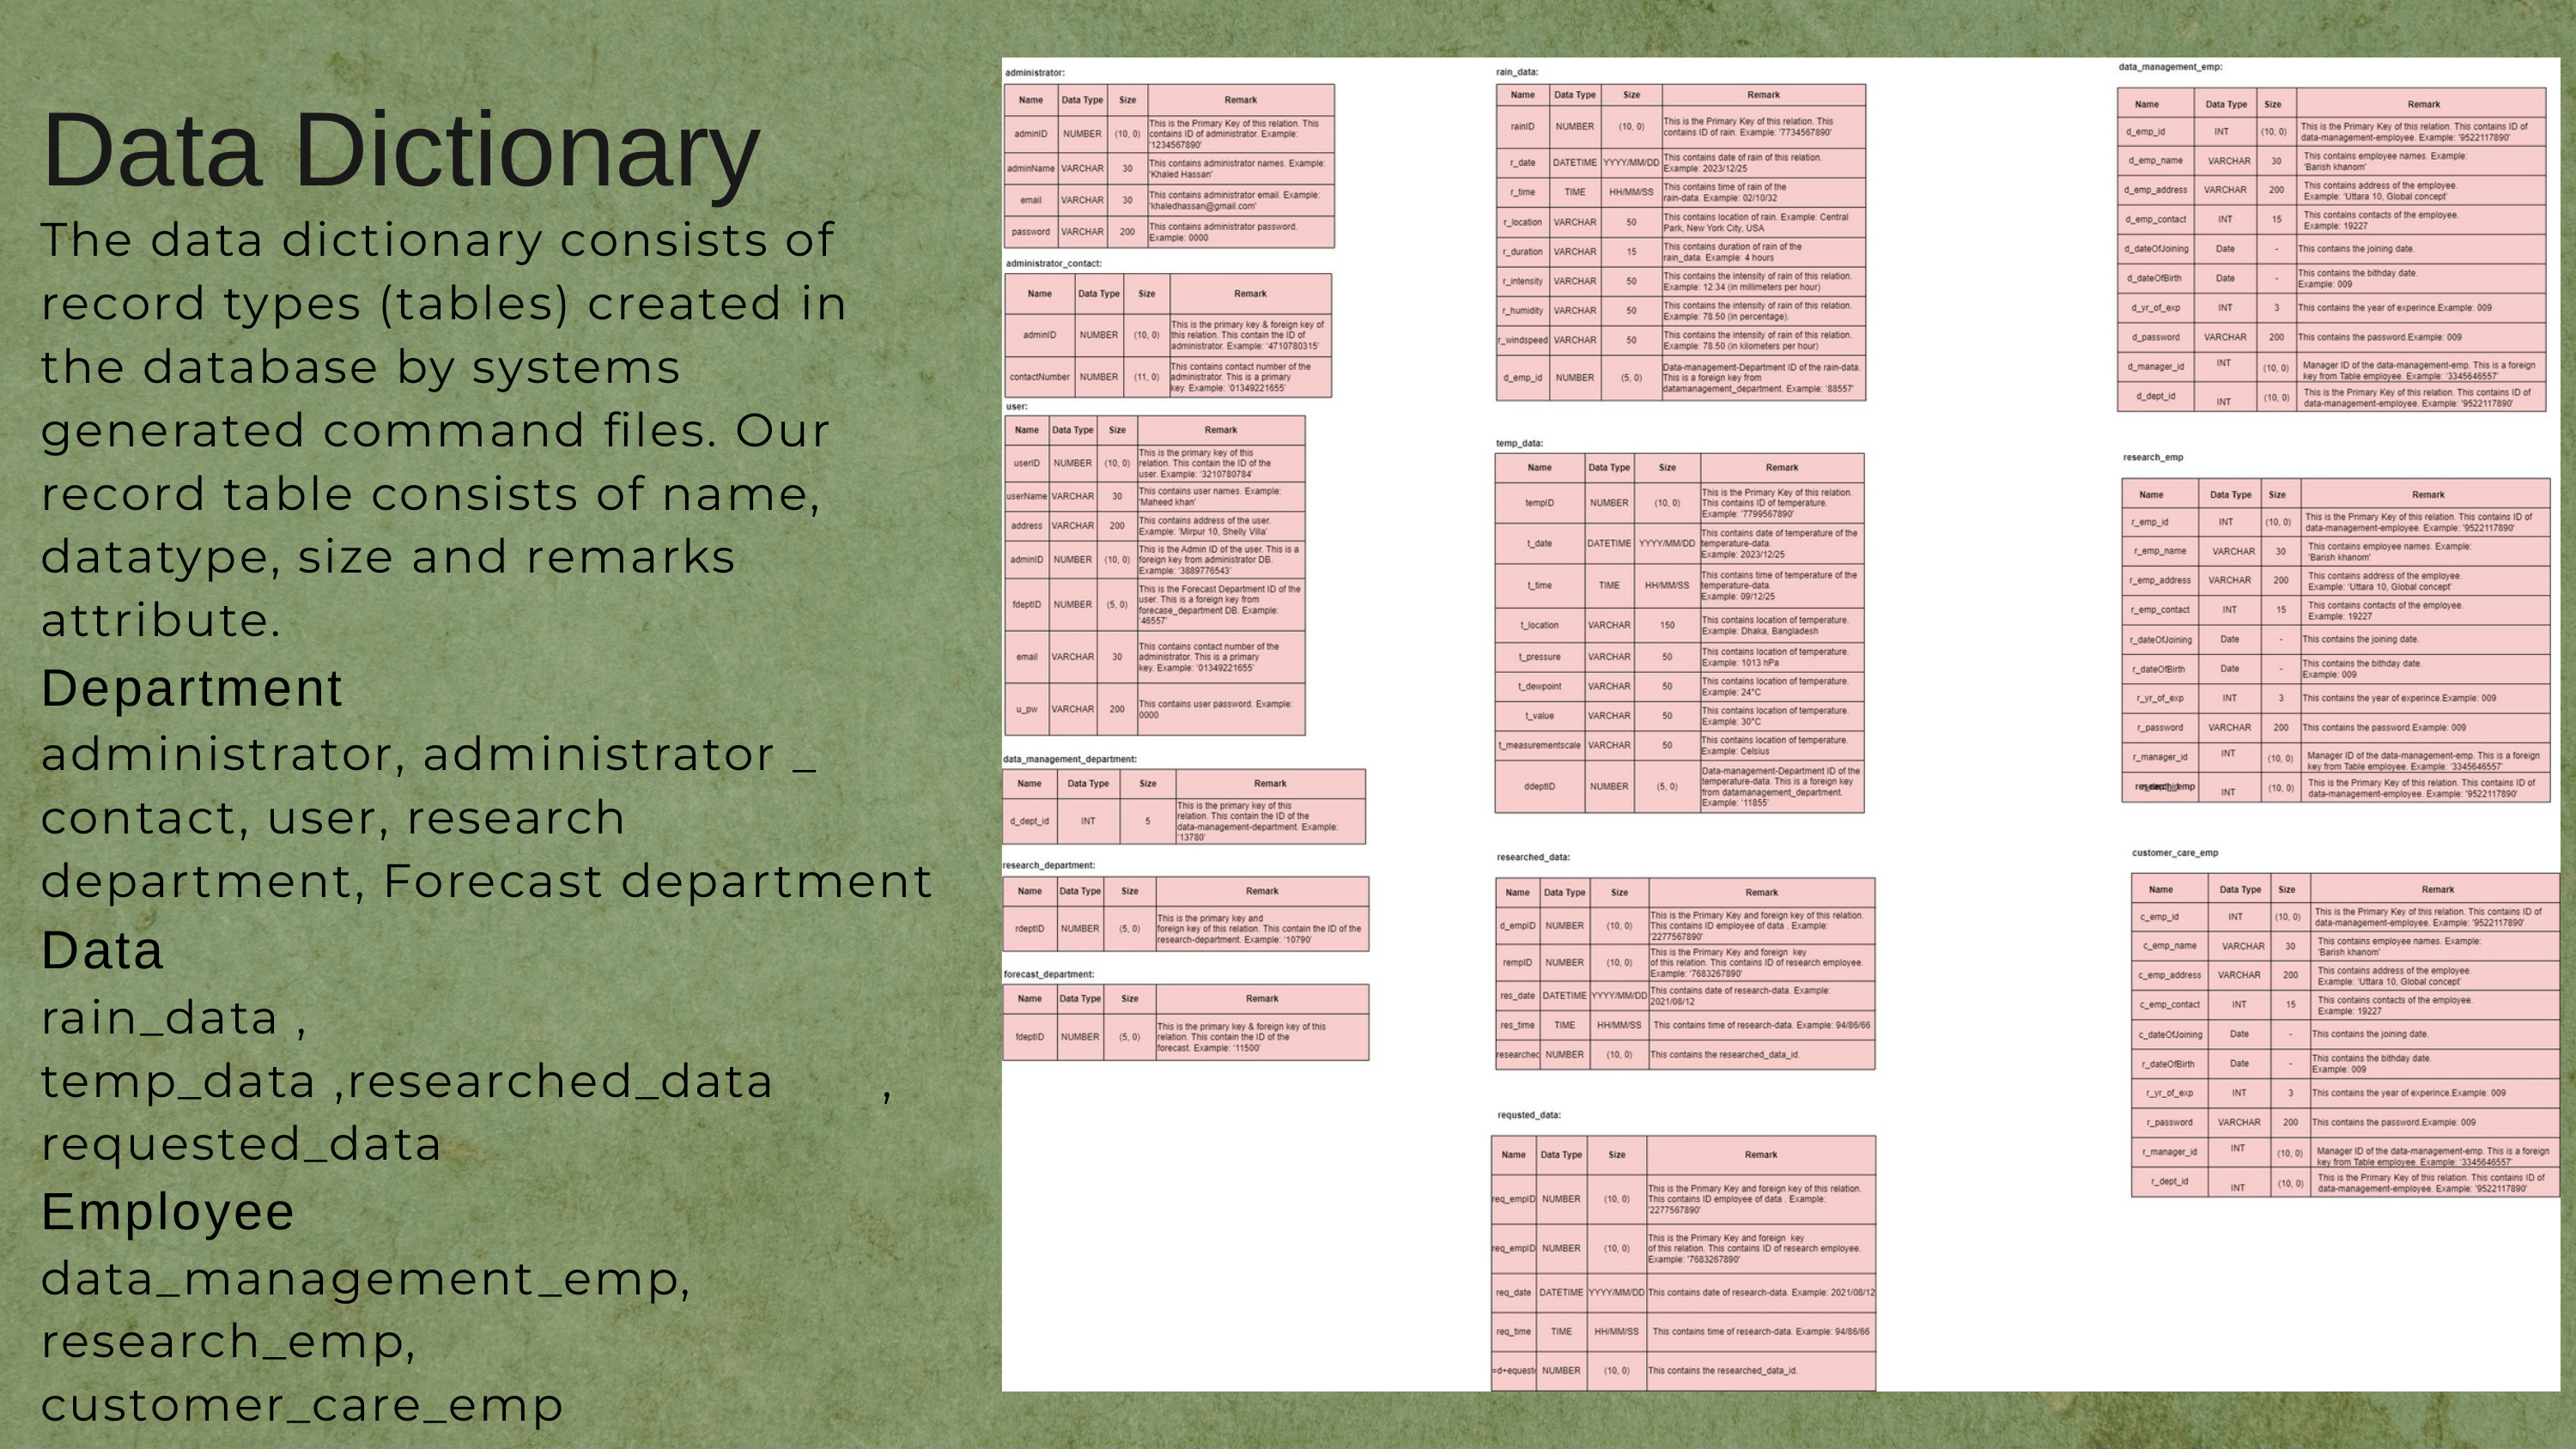

Data Dictionary
The data dictionary consists of record types (tables) created in the database by systems generated command files. Our record table consists of name, datatype, size and remarks attribute.
Department
administrator, administrator _ contact, user, research department, Forecast department
Data
rain_data , temp_data ,researched_data       , requested_data
Employee
data_management_emp, research_emp, customer_care_emp